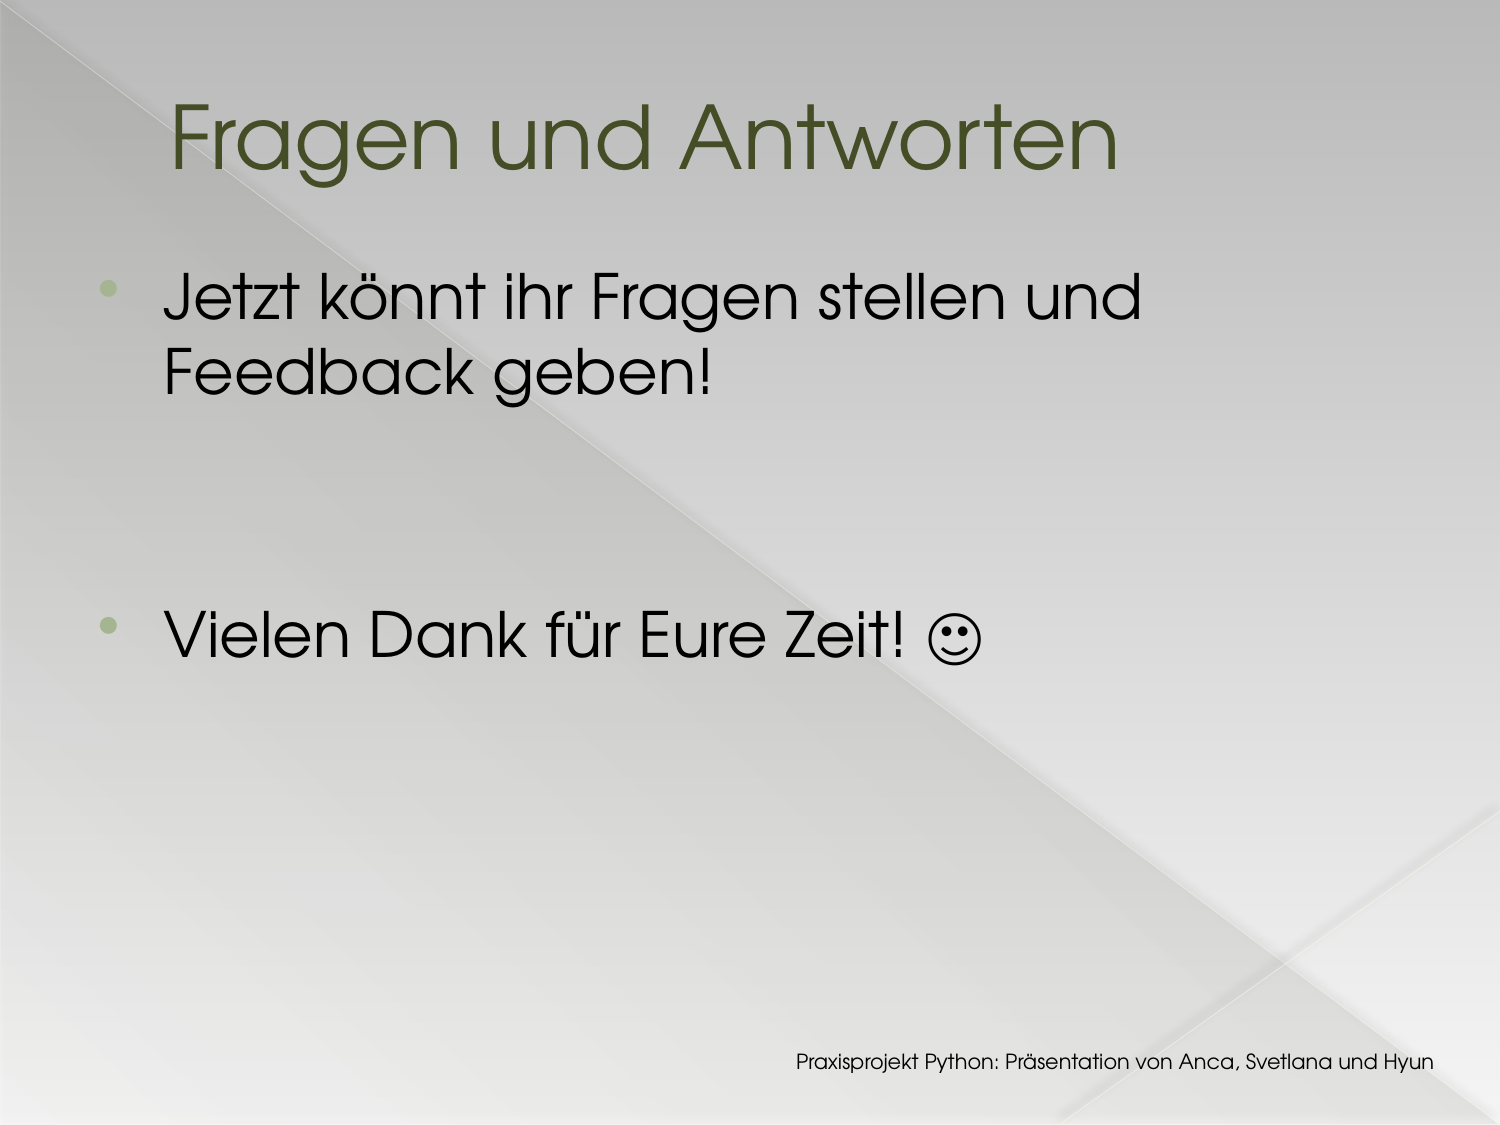

# Fragen und Antworten
Jetzt könnt ihr Fragen stellen und Feedback geben!

Vielen Dank für Eure Zeit! 🙂
Praxisprojekt Python: Präsentation von Anca, Svetlana und Hyun